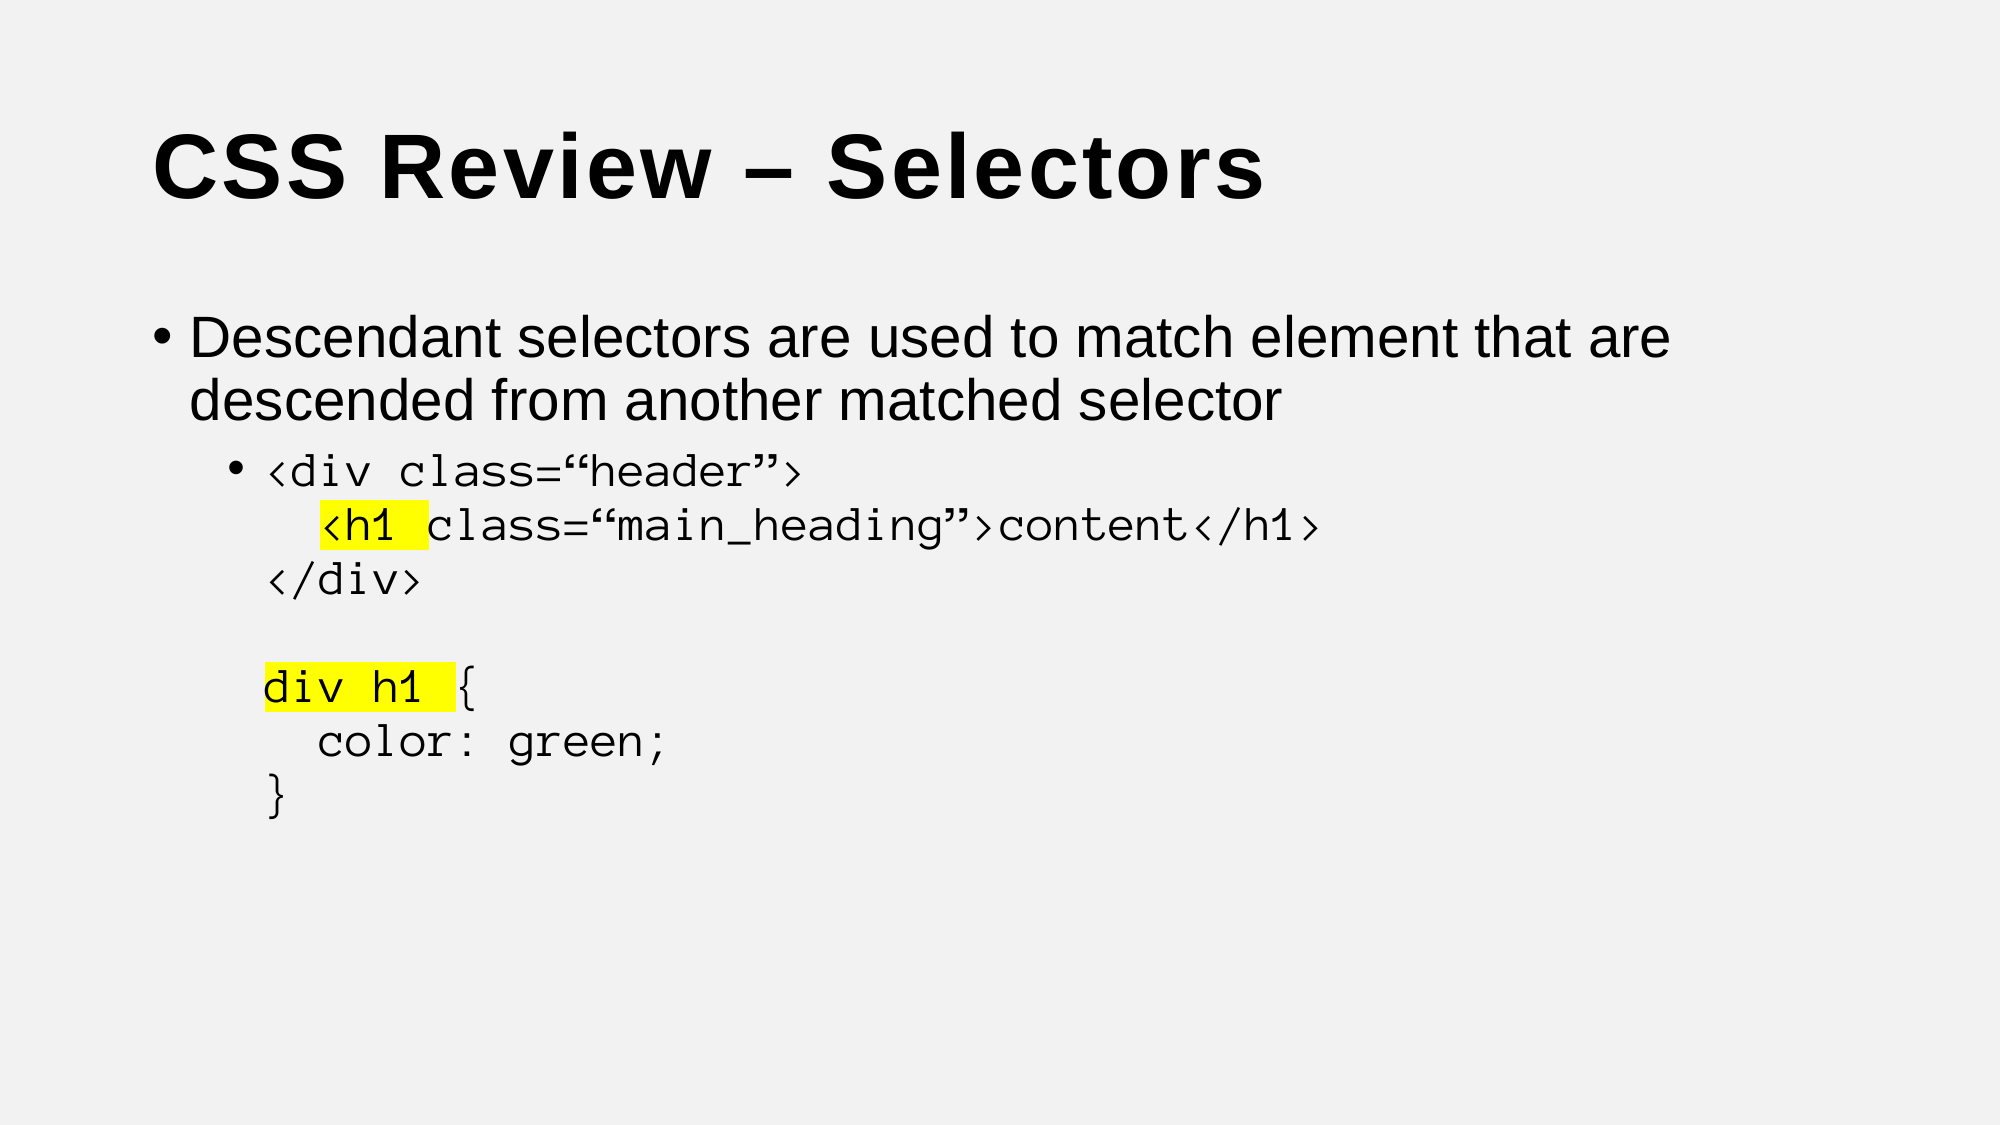

# CSS Review – Selectors
Descendant selectors are used to match element that are descended from another matched selector
<div class=“header”>
  <h1 class=“main_heading”>content</h1>
</div>
div h1 {
  color: green;
}